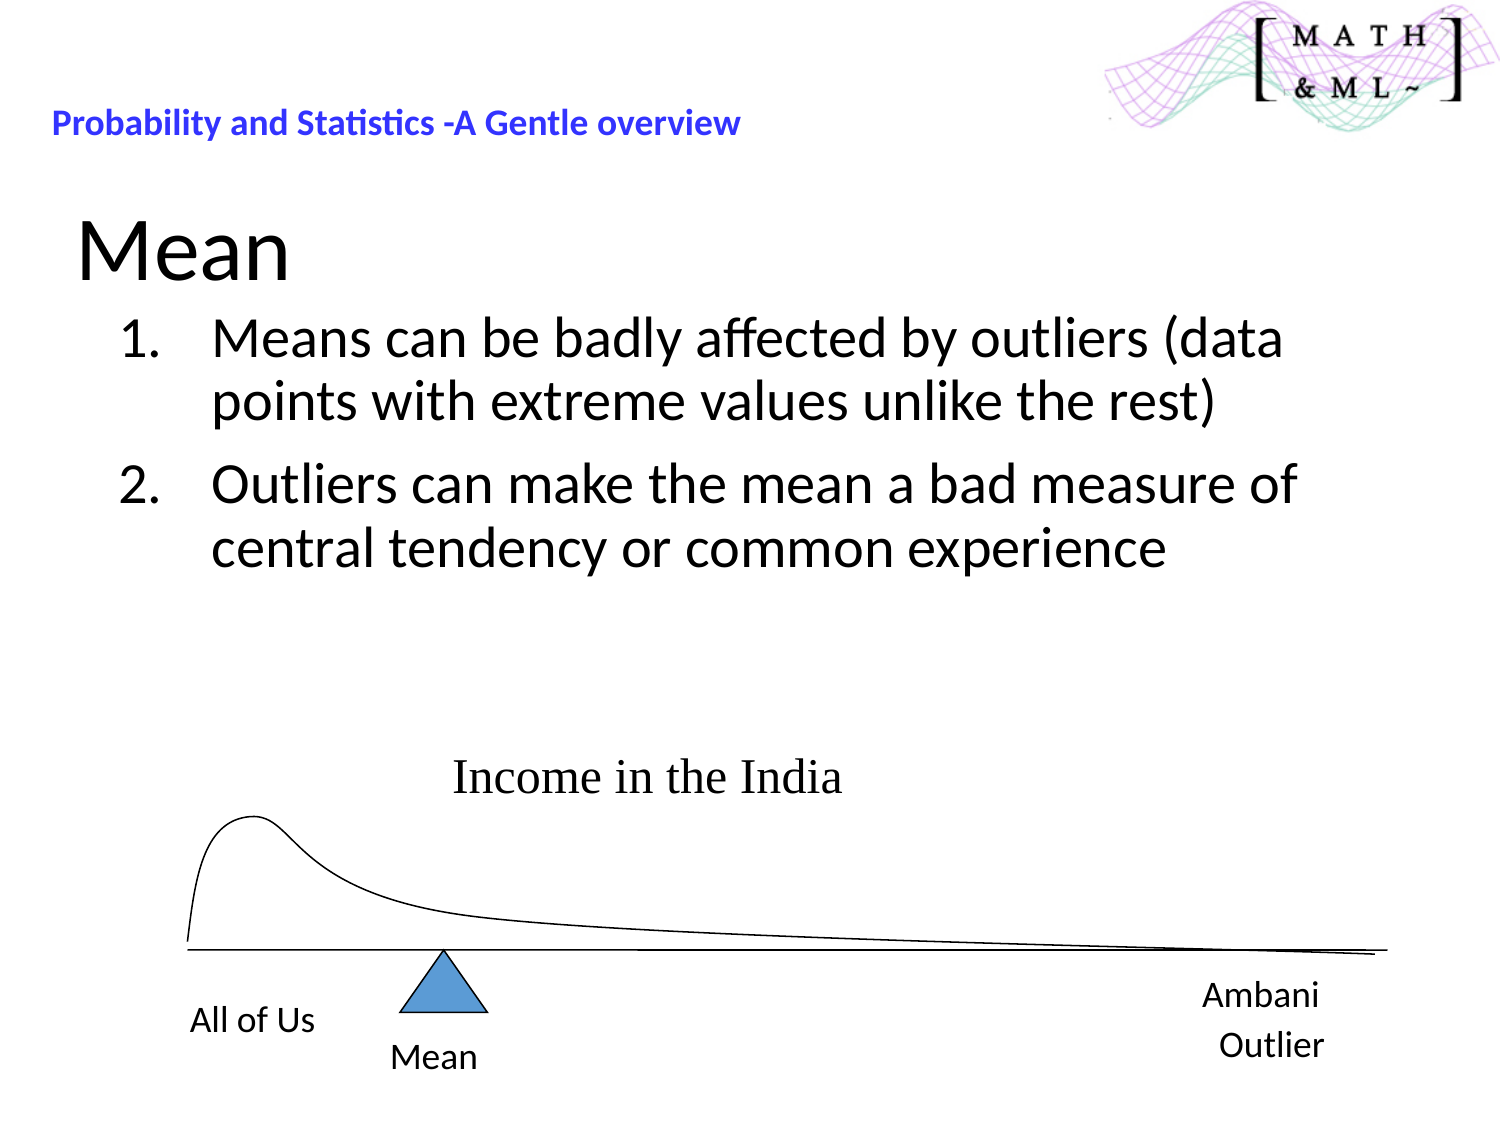

Probability and Statistics -A Gentle overview
# Mean
Means can be badly affected by outliers (data points with extreme values unlike the rest)
Outliers can make the mean a bad measure of central tendency or common experience

Income in the India

Ambani
All of Us
  Outlier
Mean